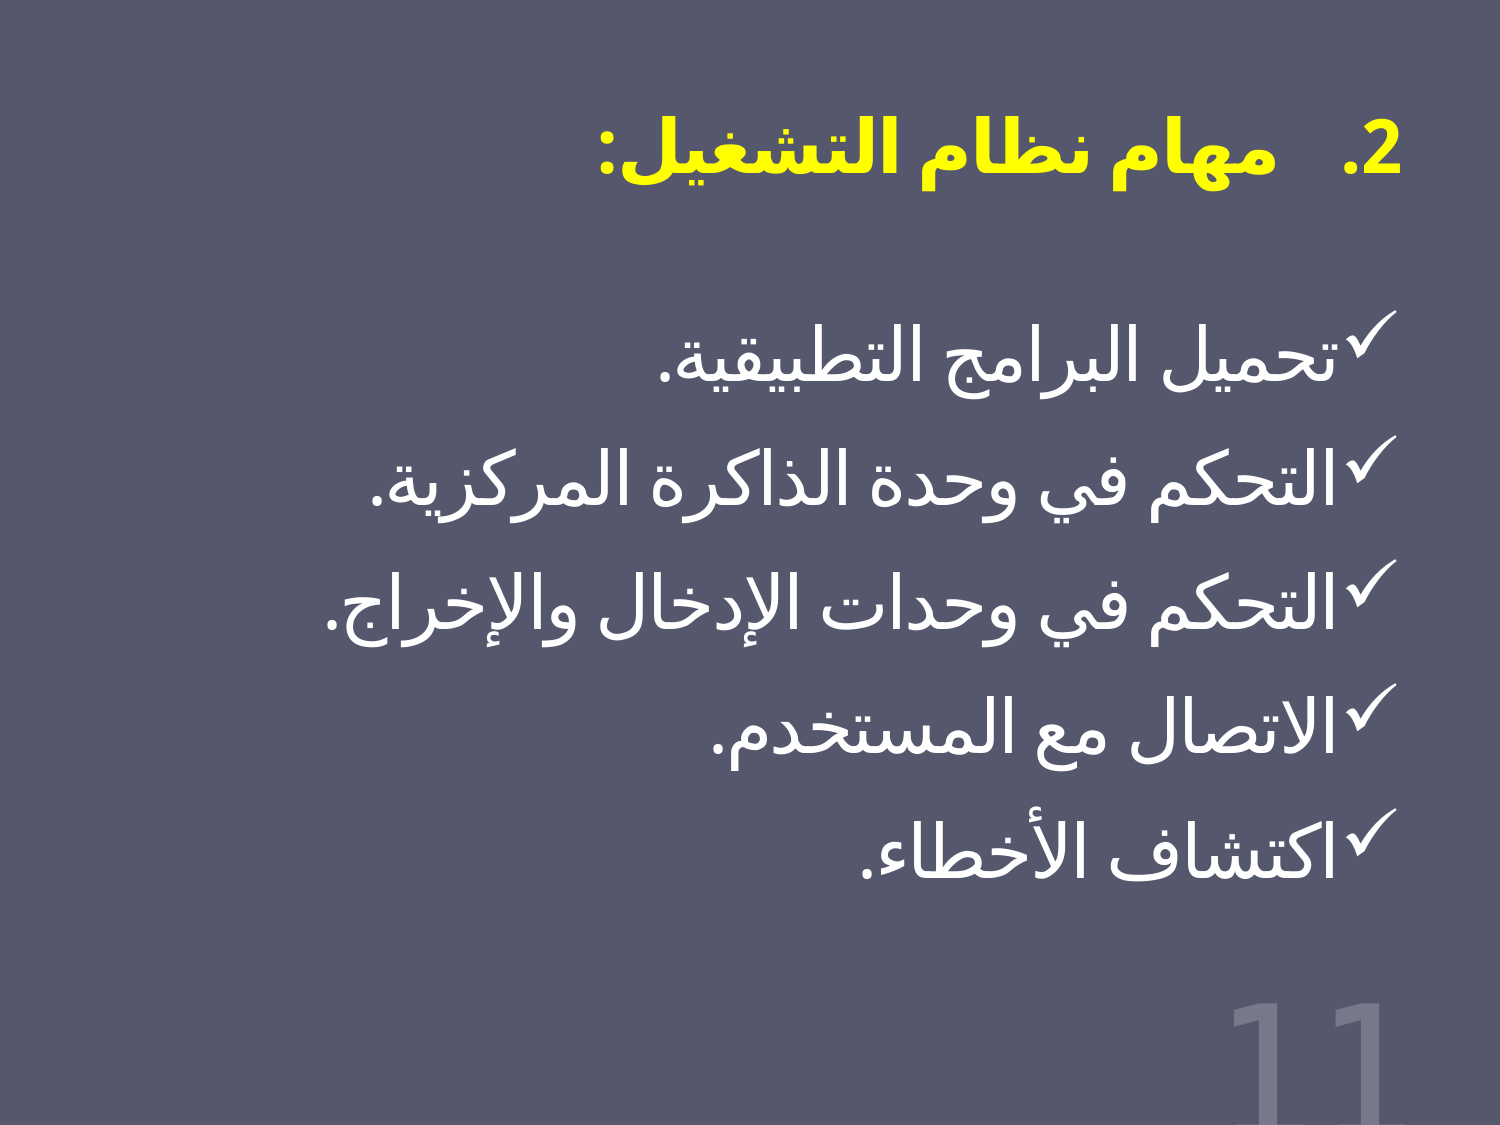

مهام نظام التشغيل:

تحميل البرامج التطبيقية.
التحكم في وحدة الذاكرة المركزية.
التحكم في وحدات الإدخال والإخراج.
الاتصال مع المستخدم.
اكتشاف الأخطاء.

11